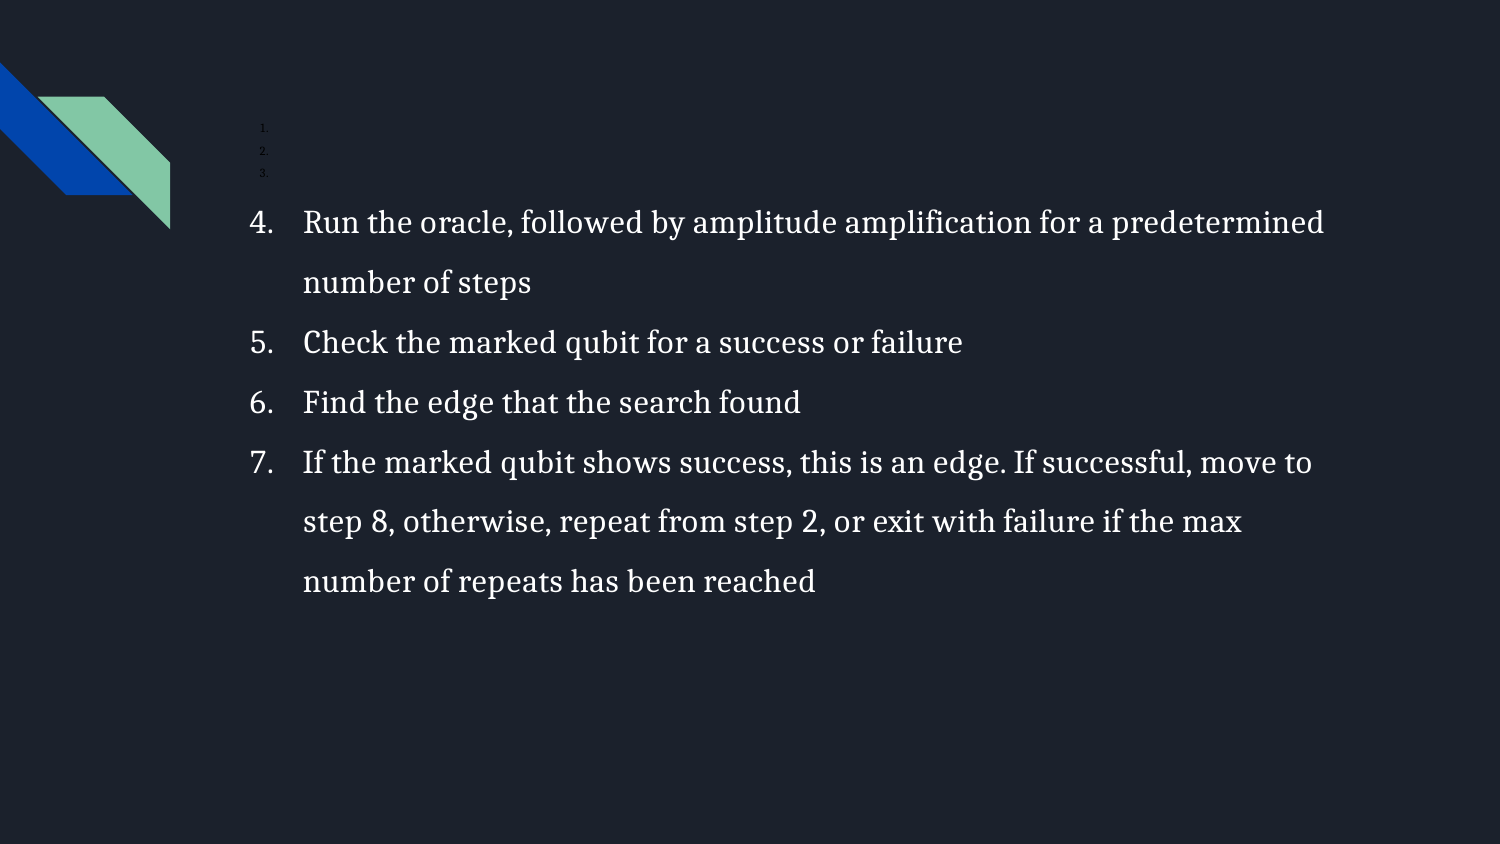

#

Run the oracle, followed by amplitude amplification for a predetermined number of steps
Check the marked qubit for a success or failure
Find the edge that the search found
If the marked qubit shows success, this is an edge. If successful, move to step 8, otherwise, repeat from step 2, or exit with failure if the max number of repeats has been reached